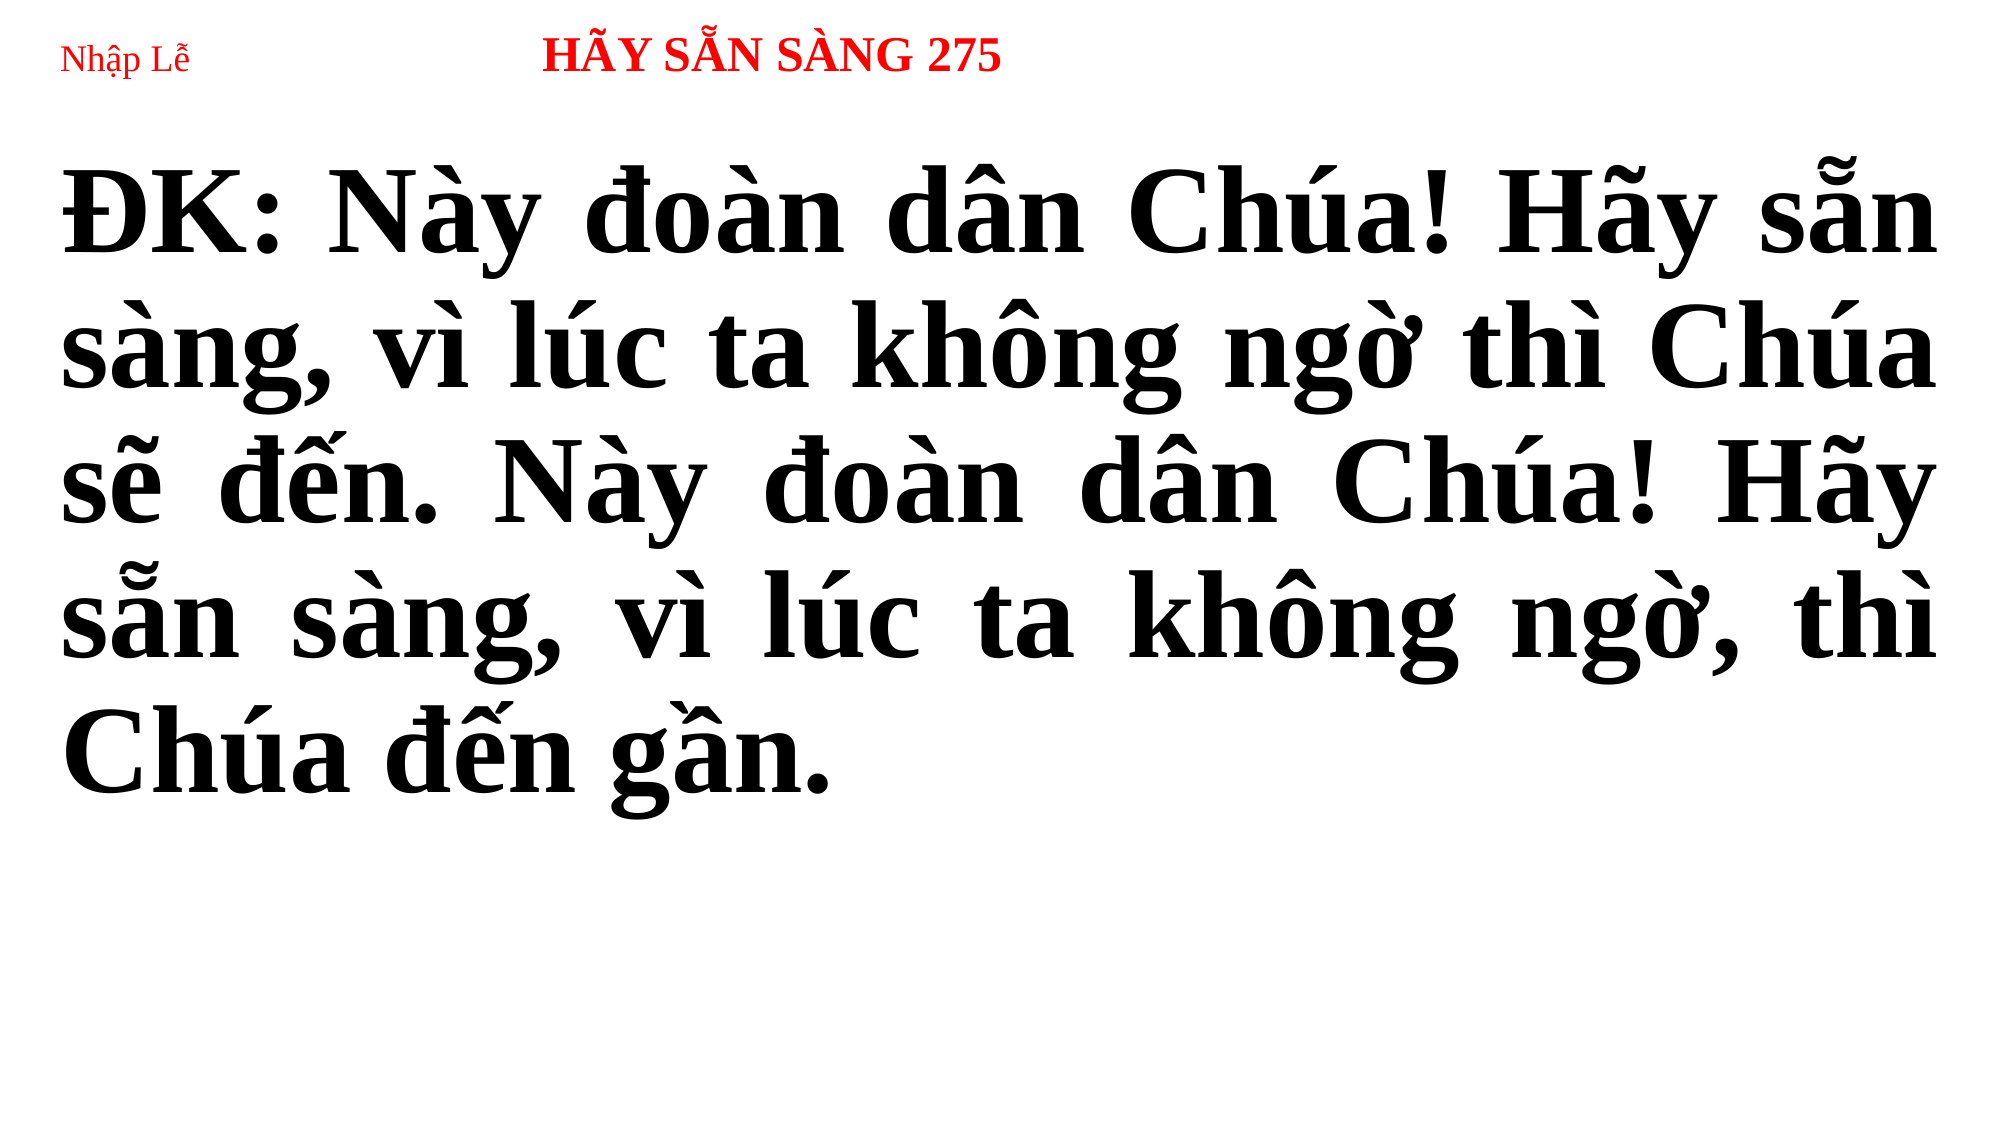

# Nhập Lễ                                     HÃY SẴN SÀNG 275
ĐK: Này đoàn dân Chúa! Hãy sẵn sàng, vì lúc ta không ngờ thì Chúa sẽ đến. Này đoàn dân Chúa! Hãy sẵn sàng, vì lúc ta không ngờ, thì Chúa đến gần.